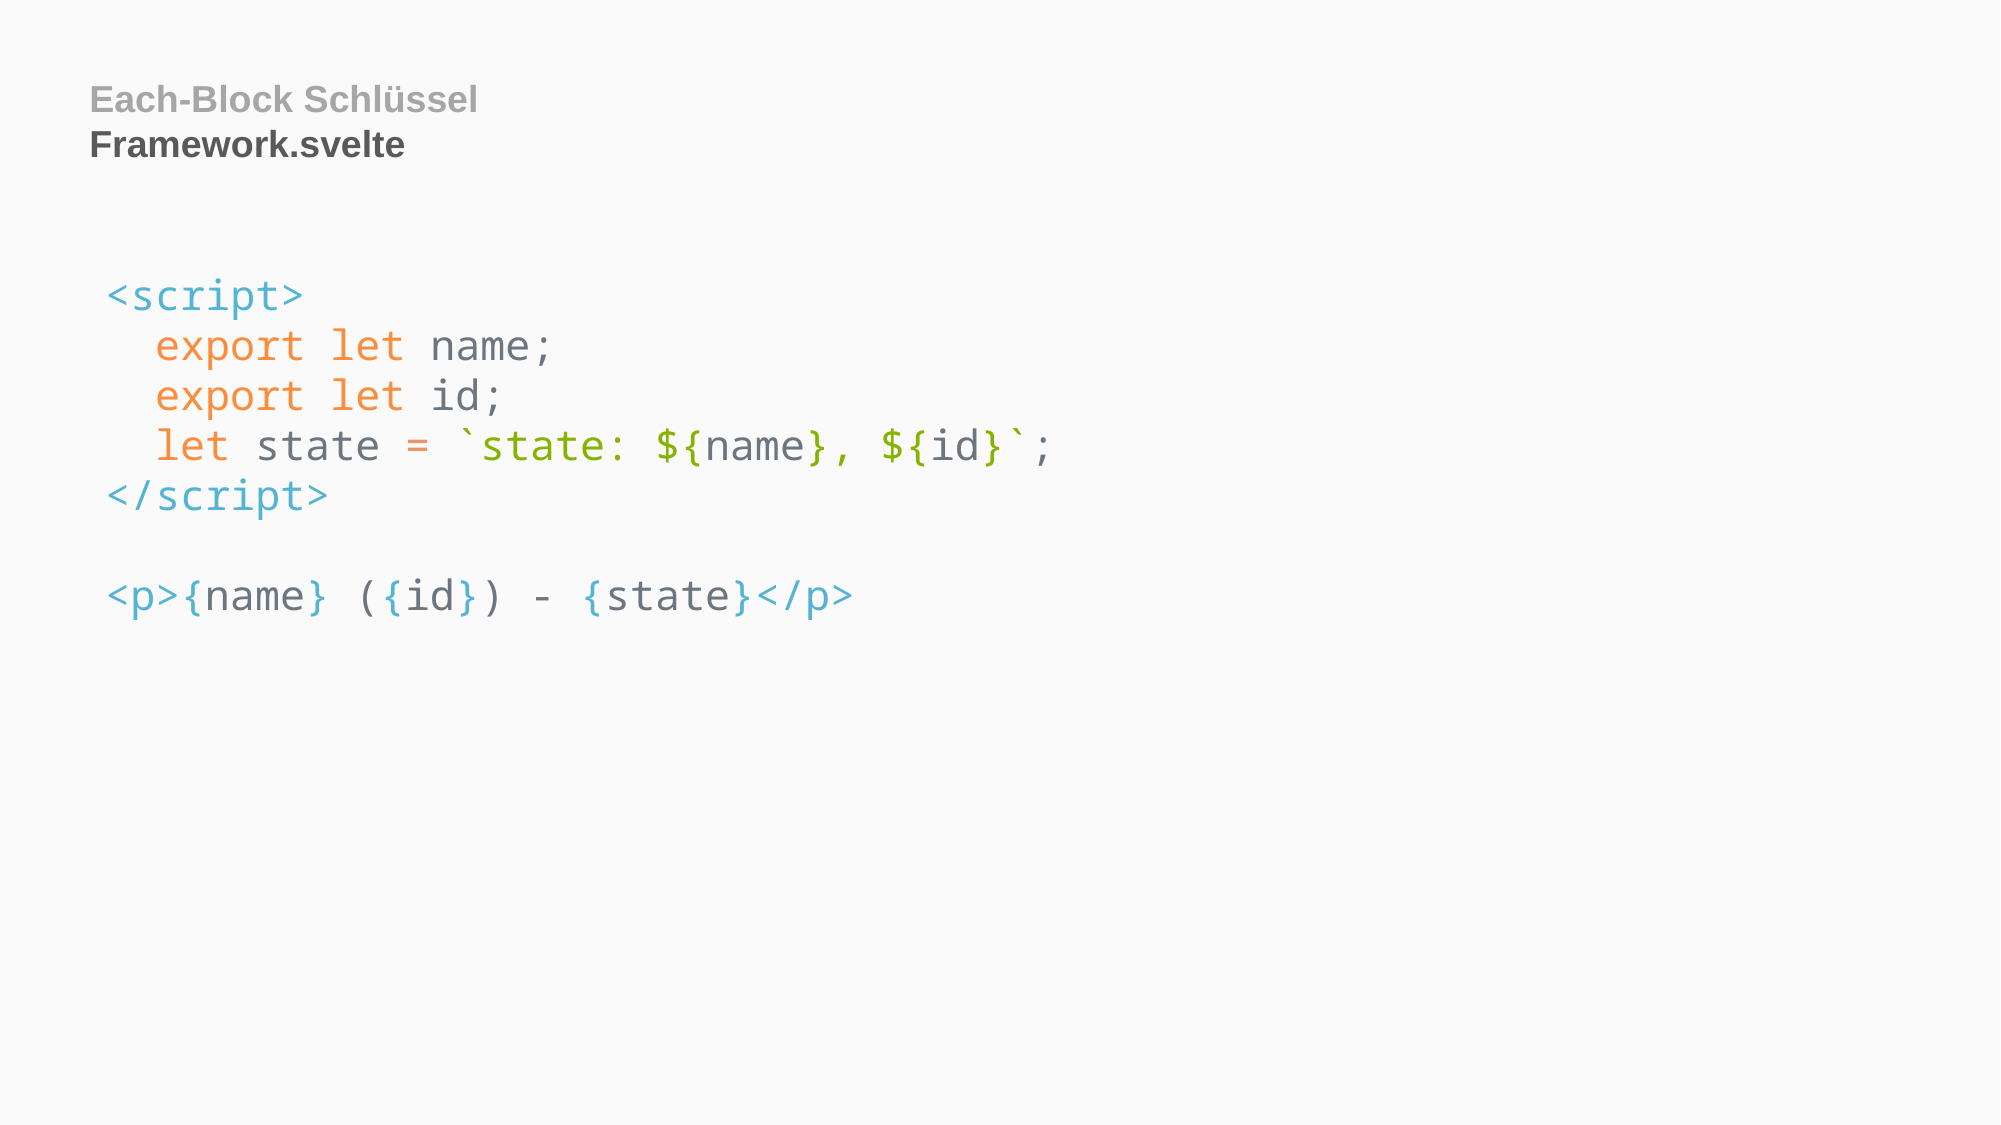

Each-Block Schlüssel
Framework.svelte
<script>
  export let name;
  export let id;
  let state = `state: ${name}, ${id}`;
</script>
<p>{name} ({id}) - {state}</p>